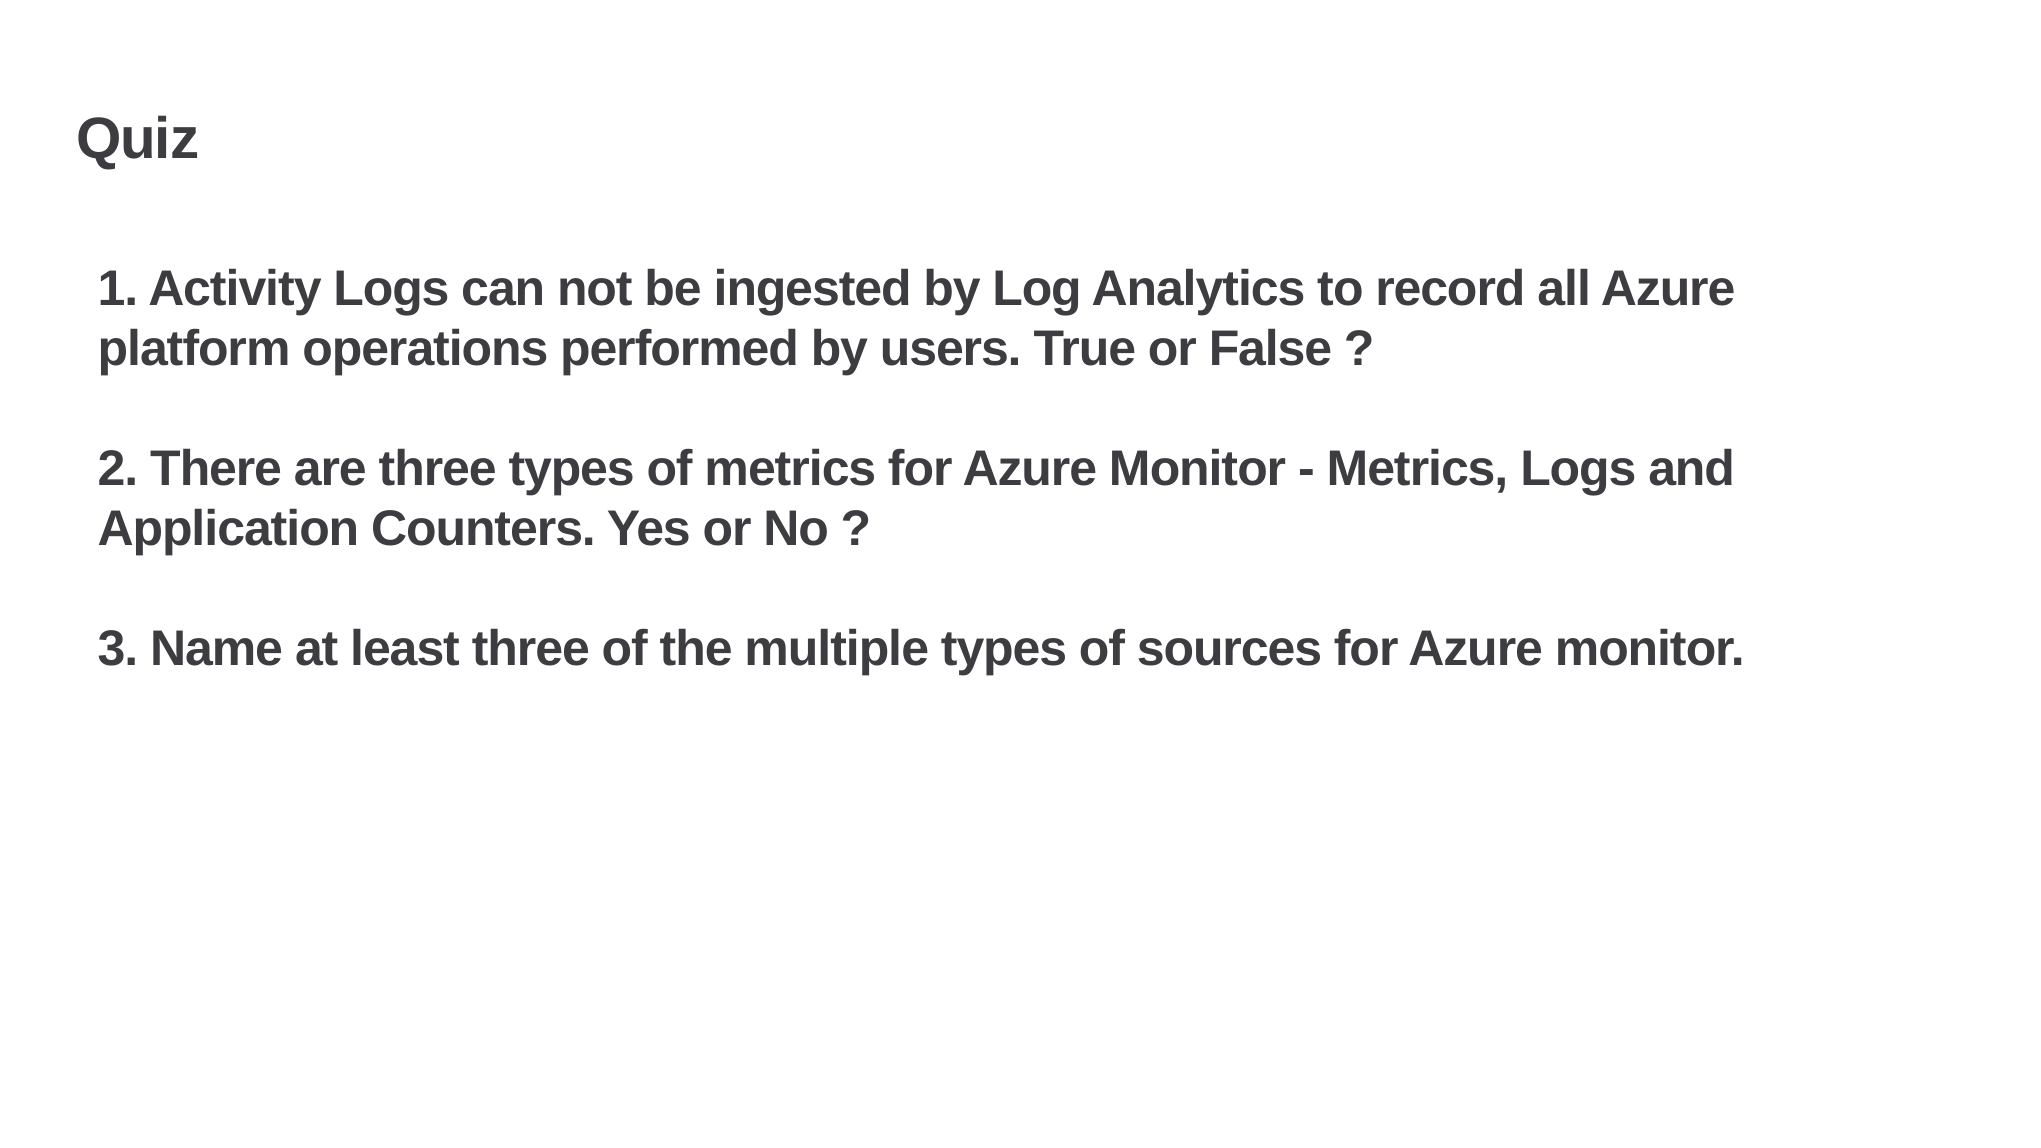

# Quiz
1. Activity Logs can not be ingested by Log Analytics to record all Azure platform operations performed by users. True or False ?

2. There are three types of metrics for Azure Monitor - Metrics, Logs and Application Counters. Yes or No ?

3. Name at least three of the multiple types of sources for Azure monitor.